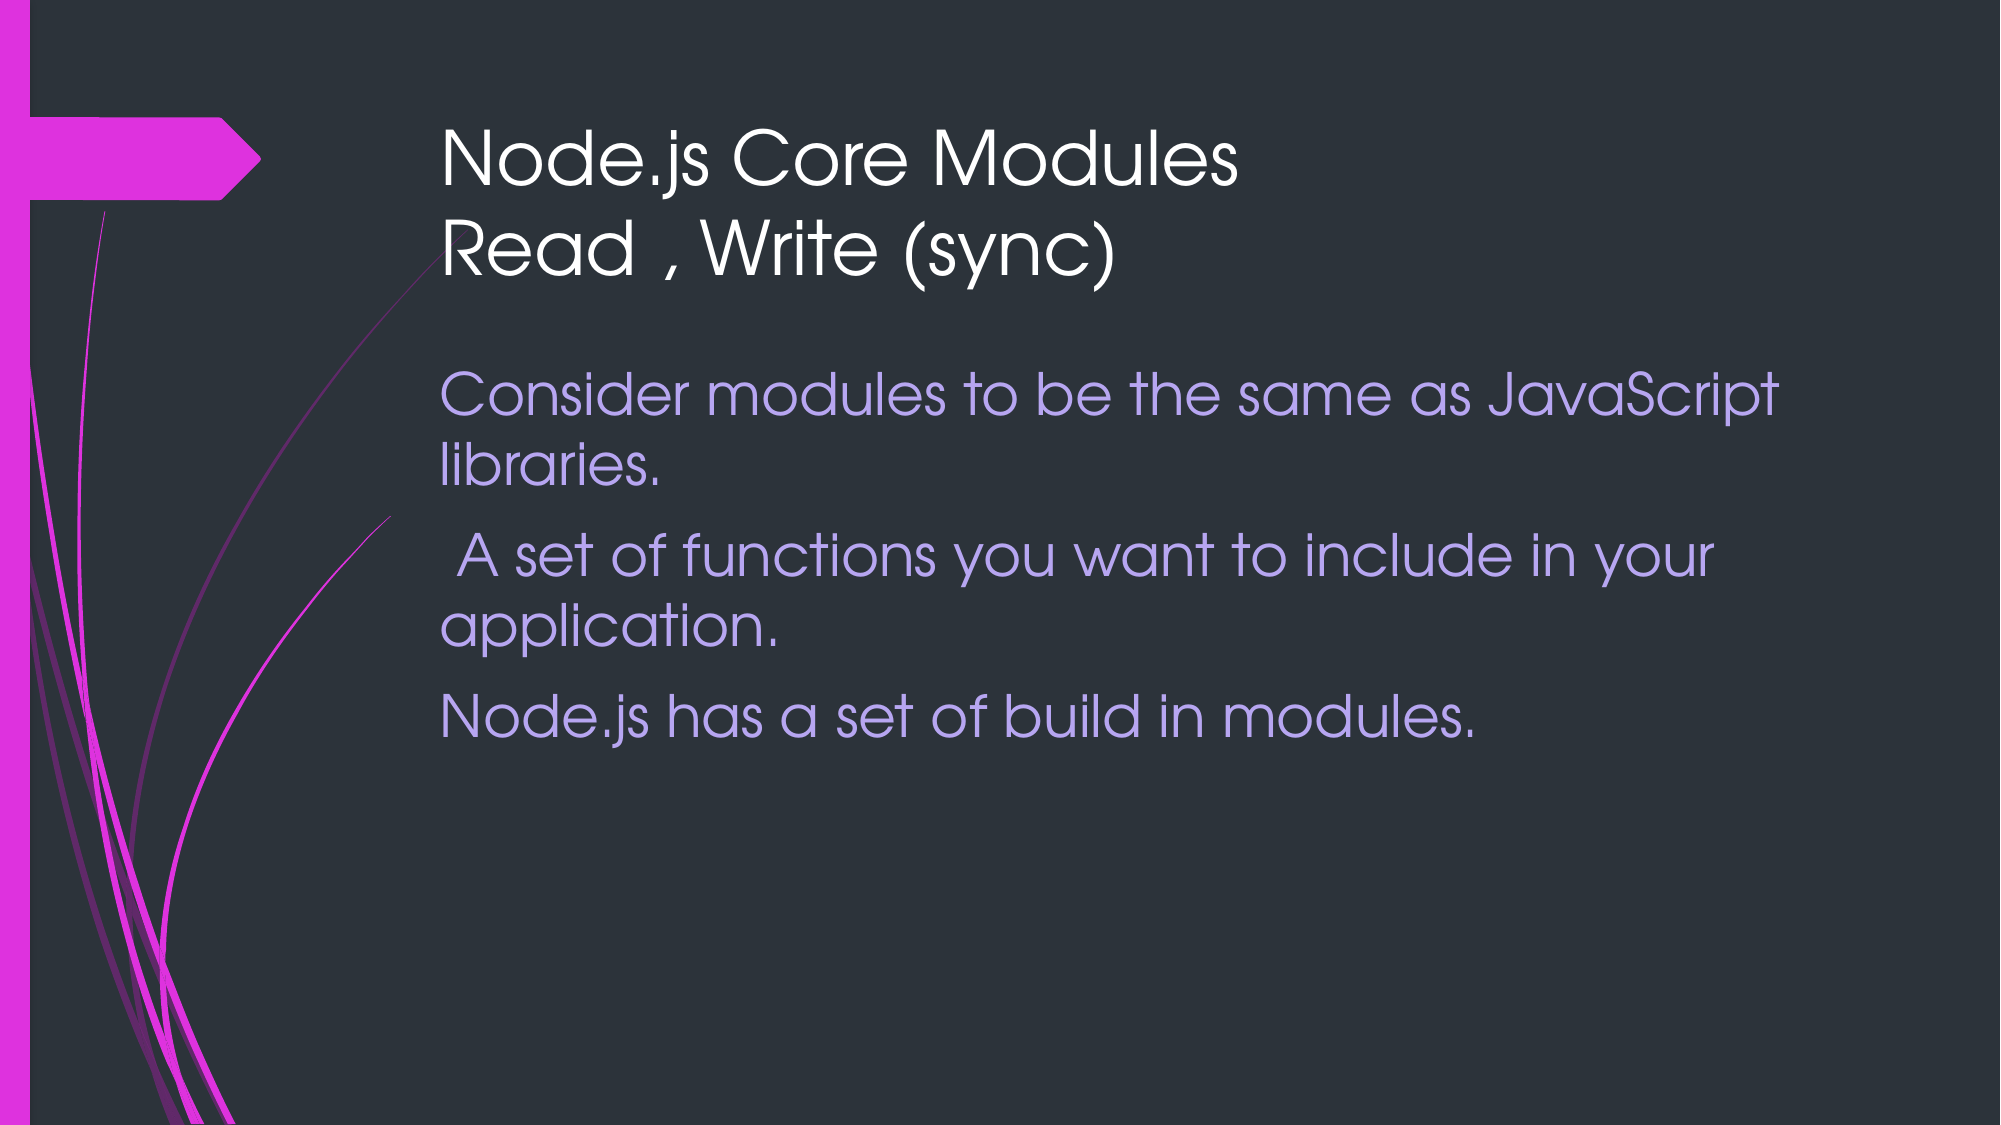

# Node.js Core Modules Read , Write (sync)
Consider modules to be the same as JavaScript libraries.
 A set of functions you want to include in your application.
Node.js has a set of build in modules.